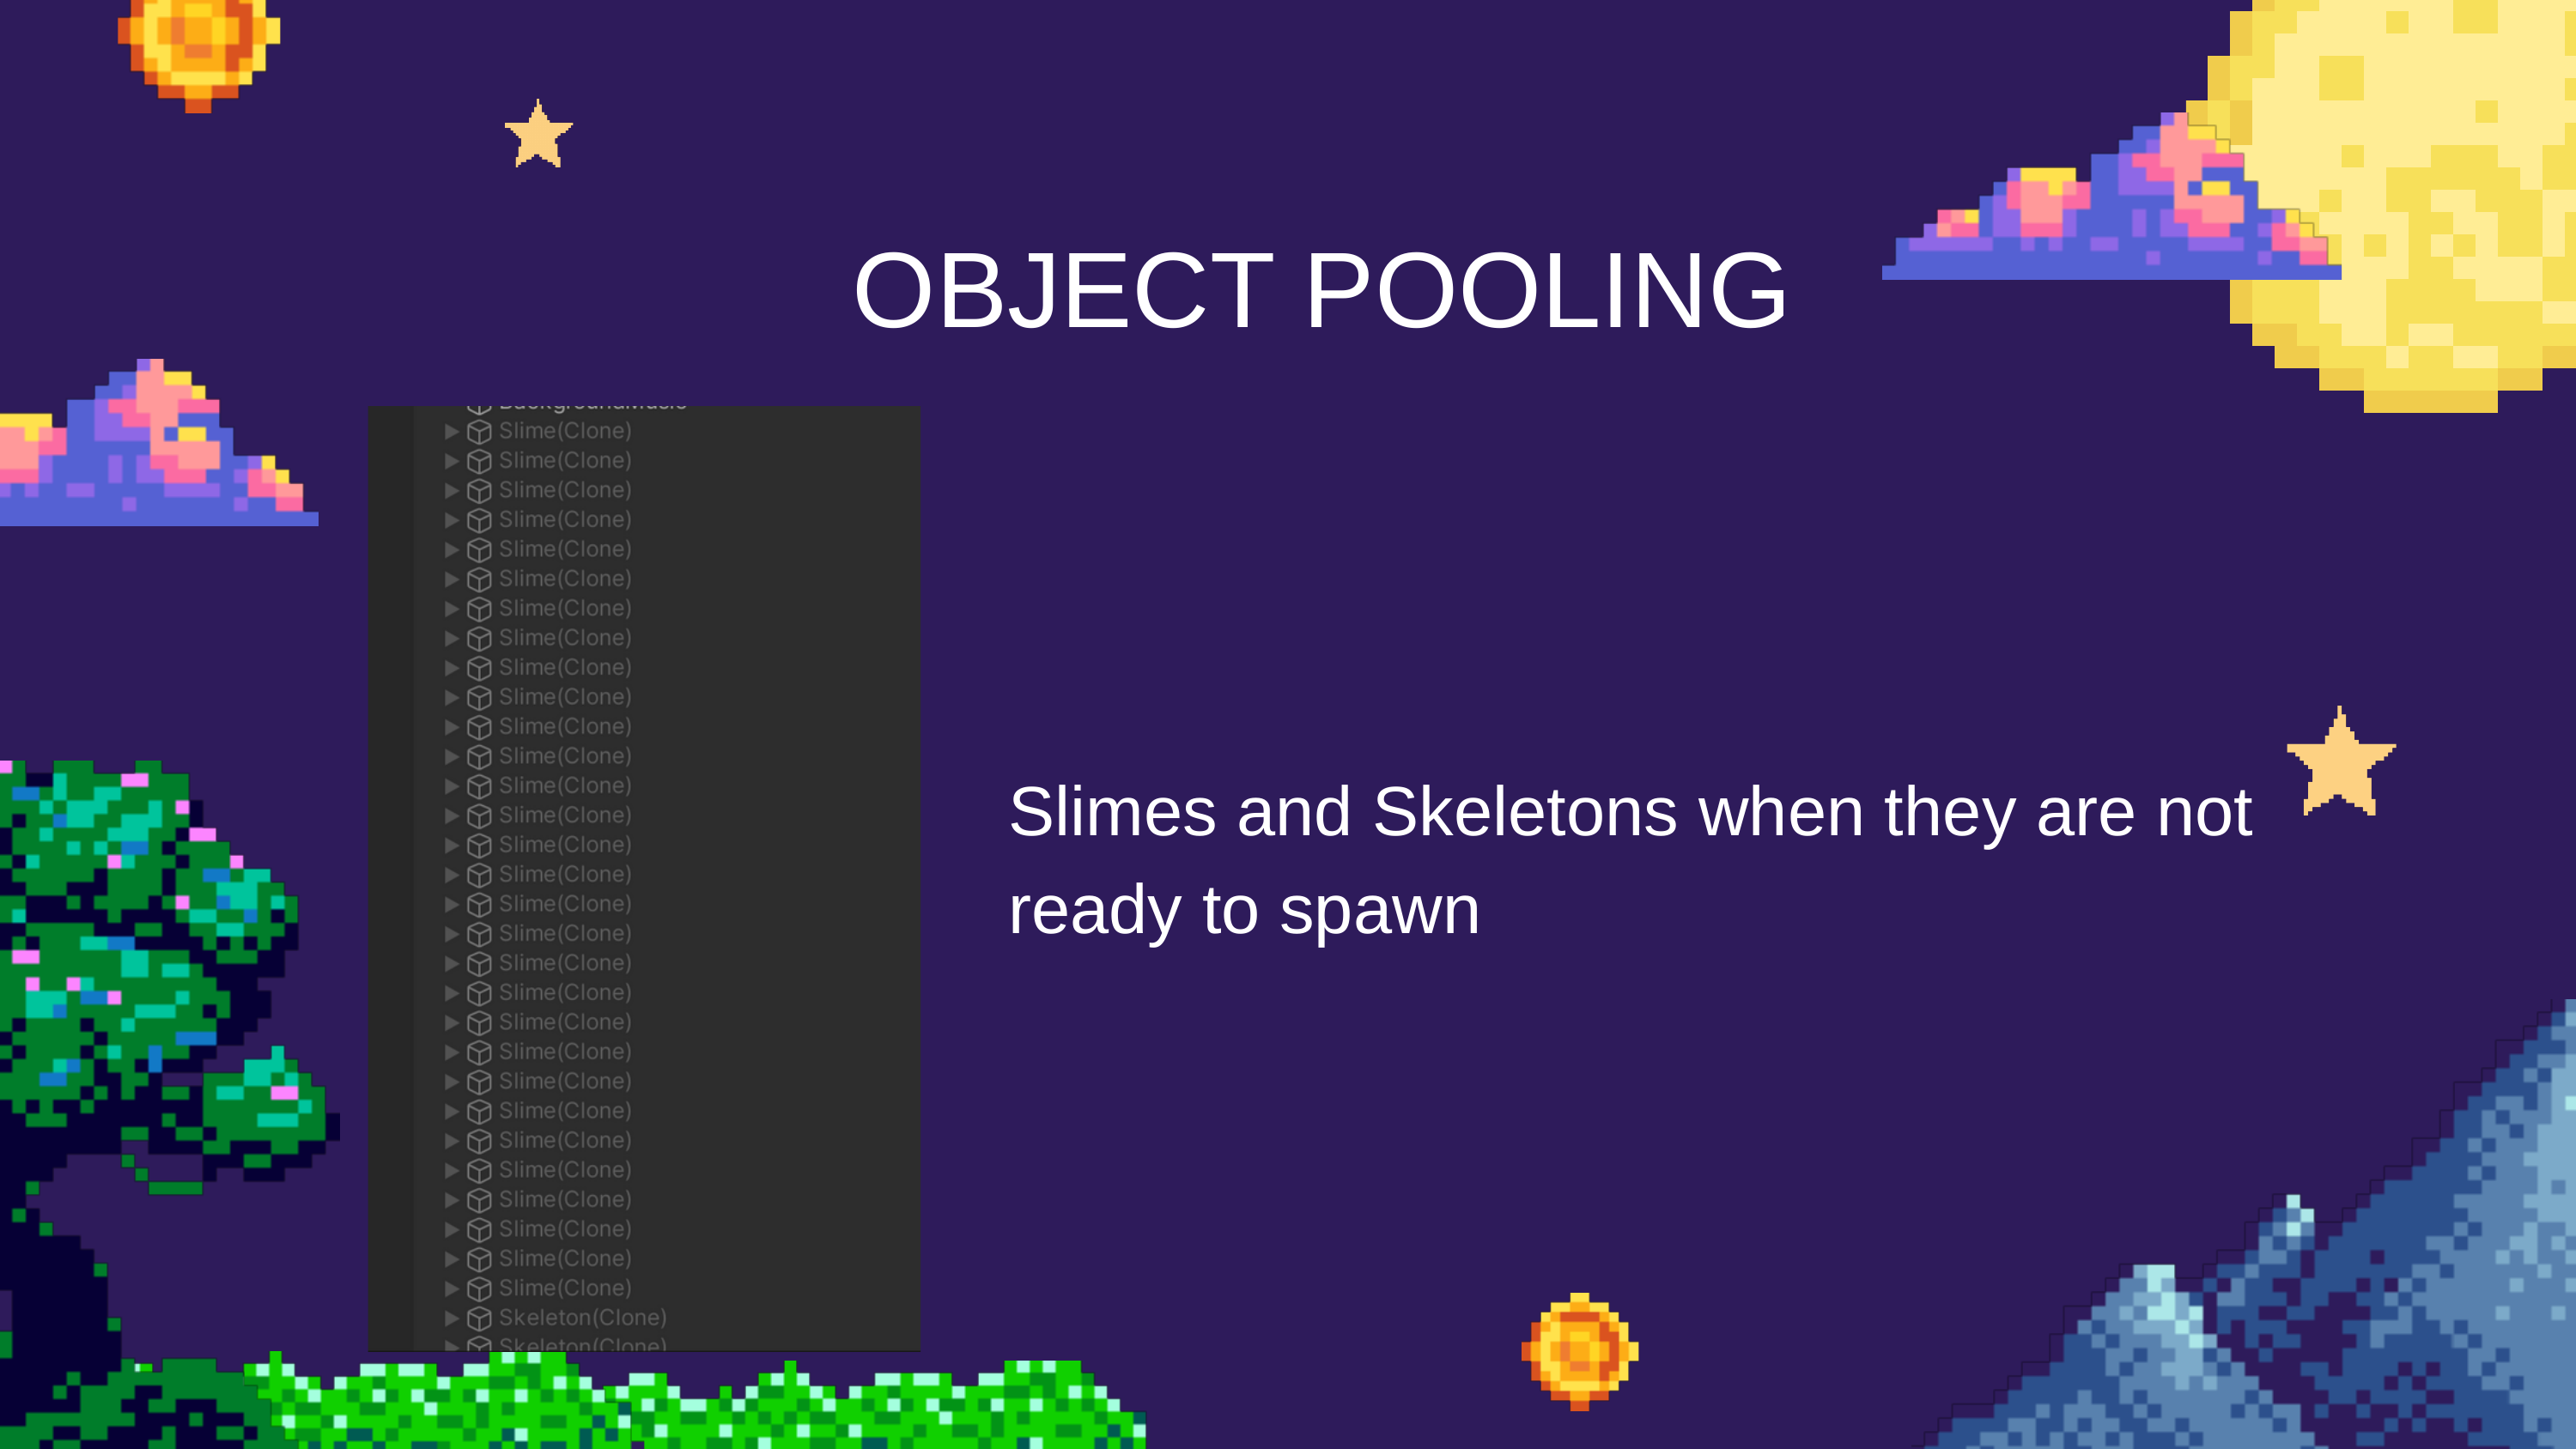

OBJECT POOLING

Slimes and Skeletons when they are not ready to spawn